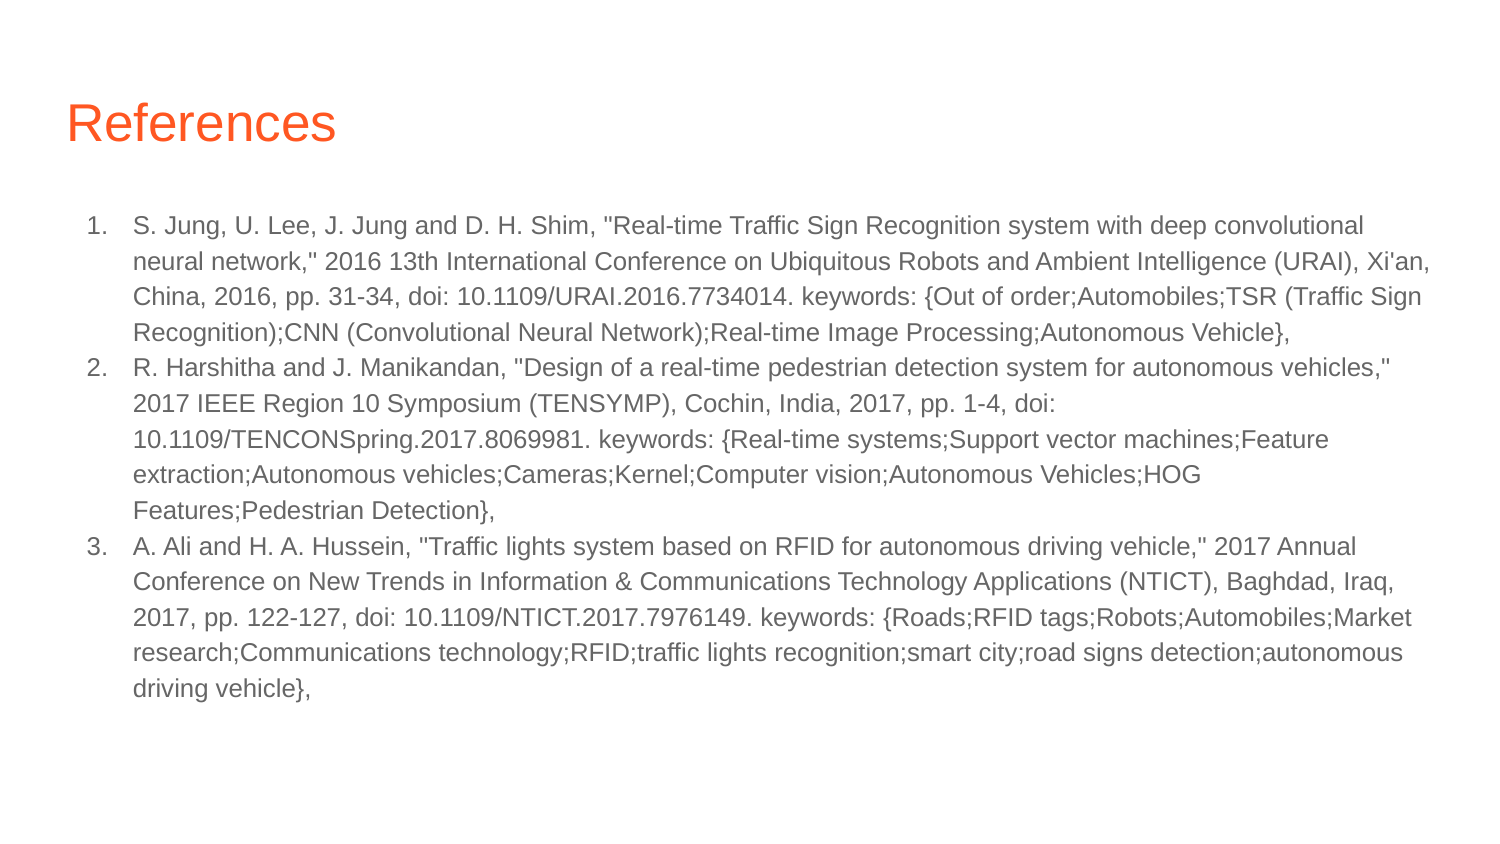

# References
S. Jung, U. Lee, J. Jung and D. H. Shim, "Real-time Traffic Sign Recognition system with deep convolutional neural network," 2016 13th International Conference on Ubiquitous Robots and Ambient Intelligence (URAI), Xi'an, China, 2016, pp. 31-34, doi: 10.1109/URAI.2016.7734014. keywords: {Out of order;Automobiles;TSR (Traffic Sign Recognition);CNN (Convolutional Neural Network);Real-time Image Processing;Autonomous Vehicle},
R. Harshitha and J. Manikandan, "Design of a real-time pedestrian detection system for autonomous vehicles," 2017 IEEE Region 10 Symposium (TENSYMP), Cochin, India, 2017, pp. 1-4, doi: 10.1109/TENCONSpring.2017.8069981. keywords: {Real-time systems;Support vector machines;Feature extraction;Autonomous vehicles;Cameras;Kernel;Computer vision;Autonomous Vehicles;HOG Features;Pedestrian Detection},
A. Ali and H. A. Hussein, "Traffic lights system based on RFID for autonomous driving vehicle," 2017 Annual Conference on New Trends in Information & Communications Technology Applications (NTICT), Baghdad, Iraq, 2017, pp. 122-127, doi: 10.1109/NTICT.2017.7976149. keywords: {Roads;RFID tags;Robots;Automobiles;Market research;Communications technology;RFID;traffic lights recognition;smart city;road signs detection;autonomous driving vehicle},